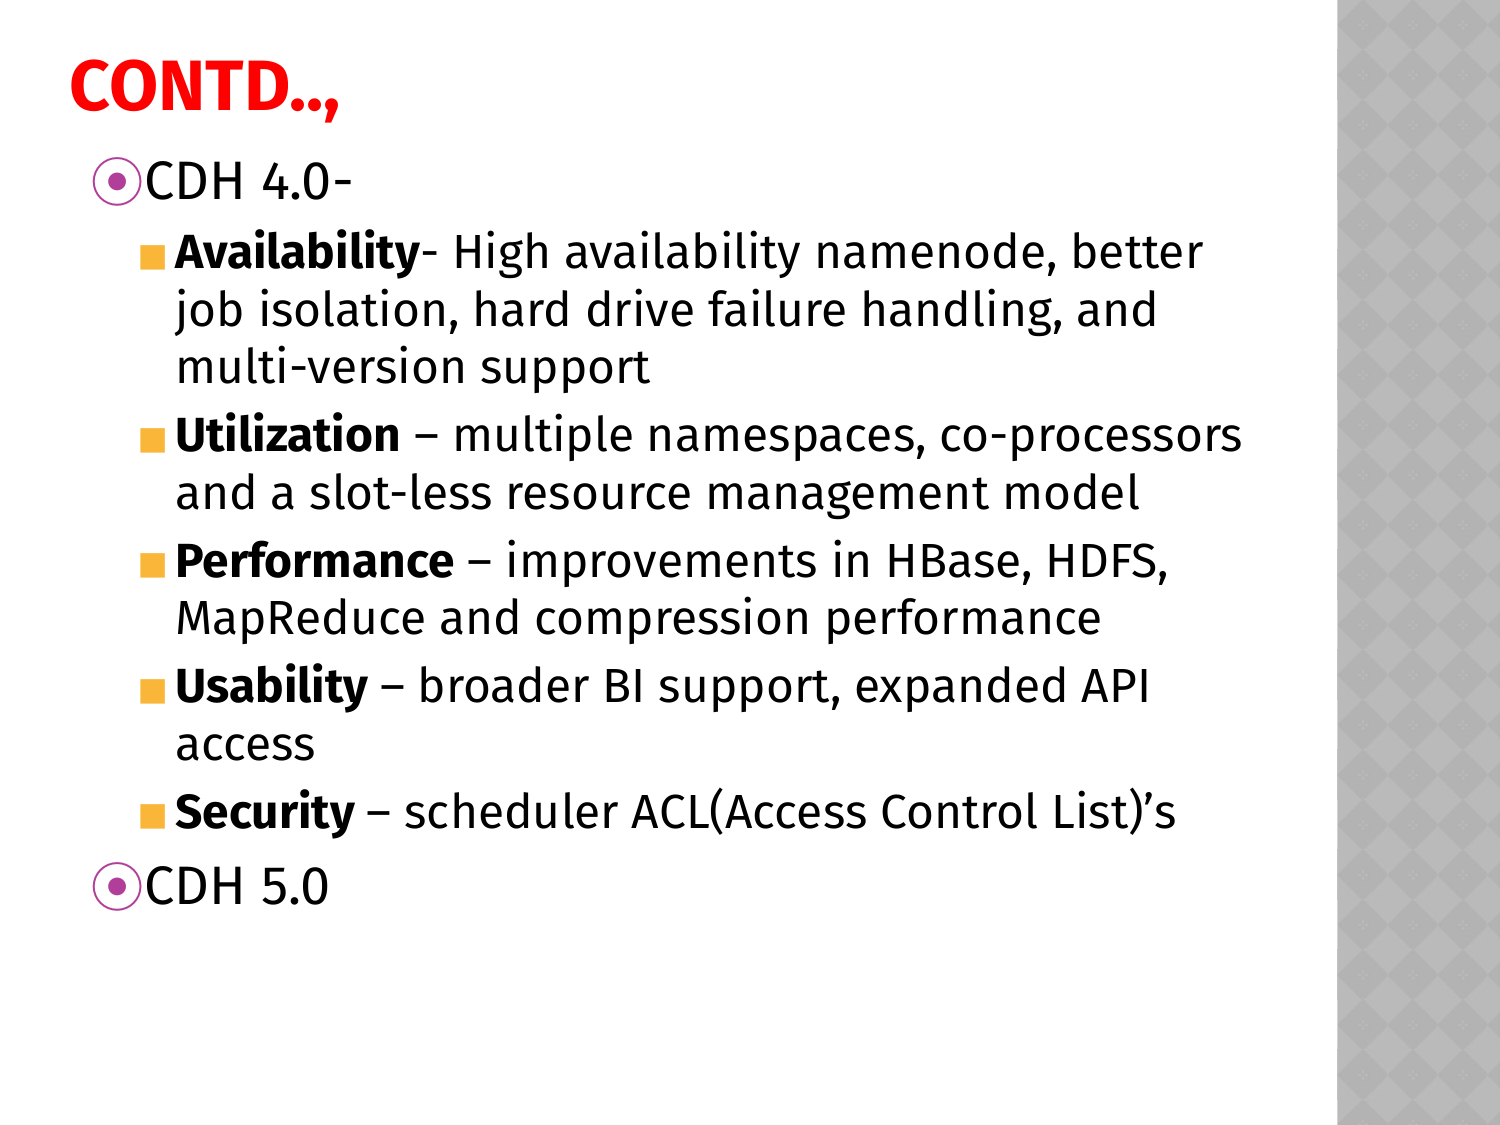

# CONTD..,
CDH 4.0-
Availability- High availability namenode, better job isolation, hard drive failure handling, and multi-version support
Utilization – multiple namespaces, co-processors and a slot-less resource management model
Performance – improvements in HBase, HDFS, MapReduce and compression performance
Usability – broader BI support, expanded API access
Security – scheduler ACL(Access Control List)’s
CDH 5.0